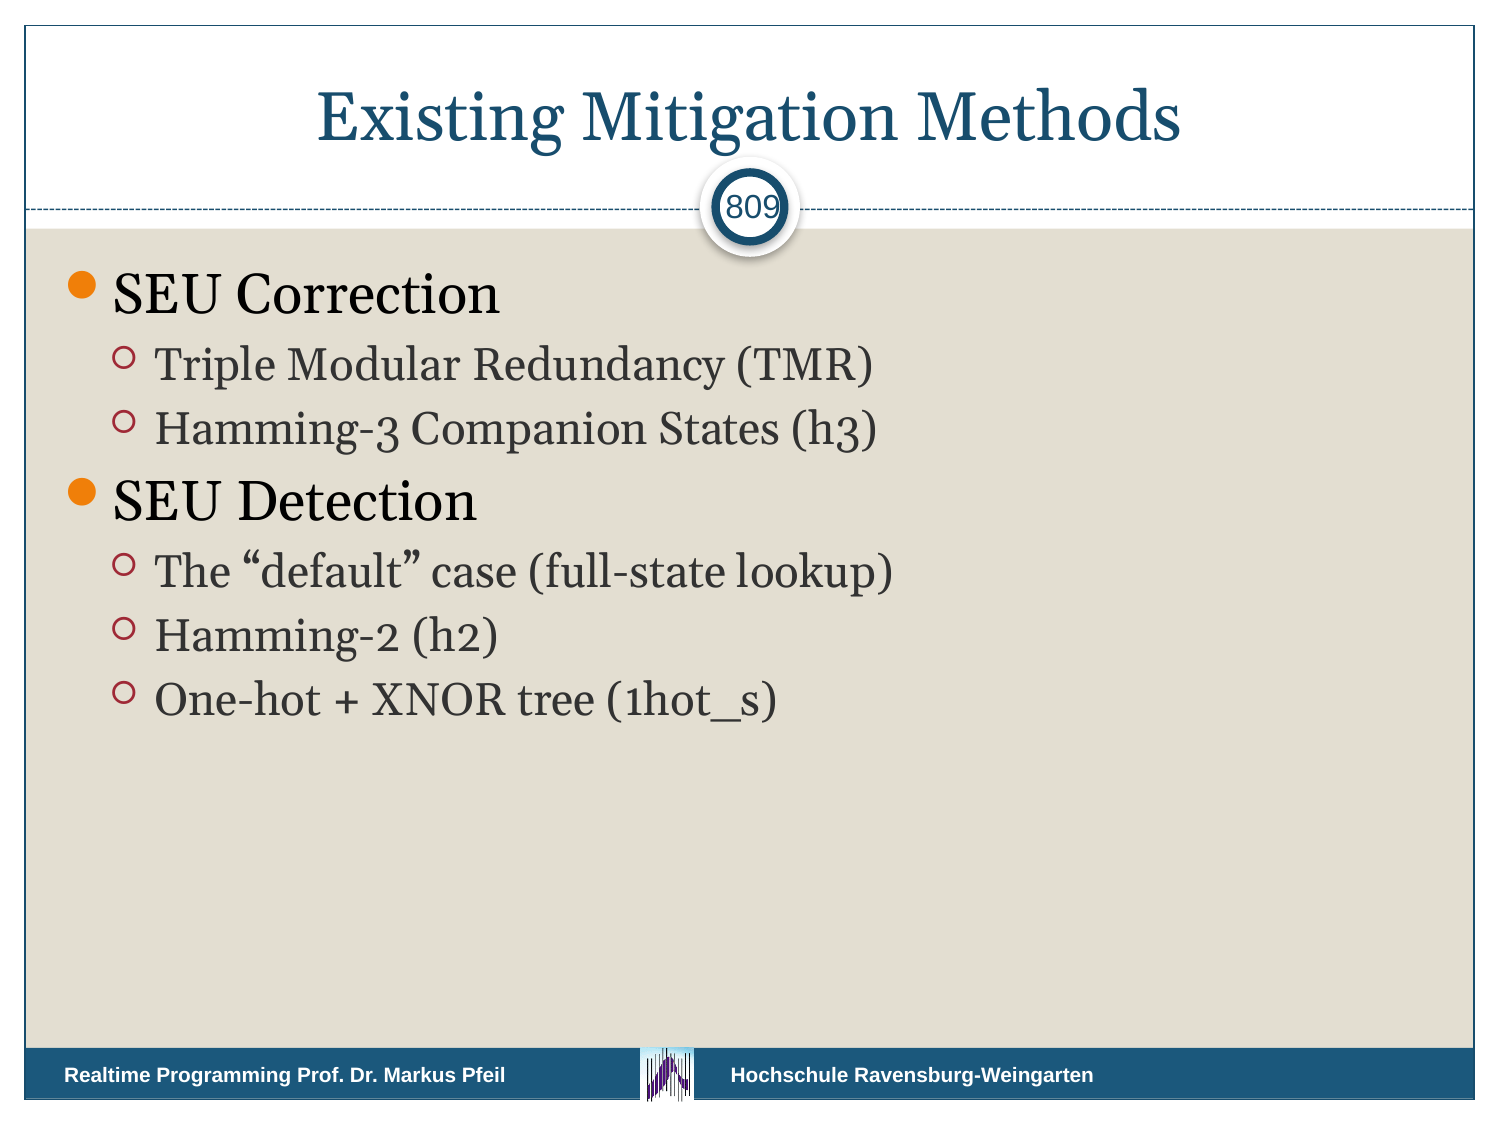

# Existing Mitigation Methods
809
SEU Correction
Triple Modular Redundancy (TMR)
Hamming-3 Companion States (h3)
SEU Detection
The “default” case (full-state lookup)
Hamming-2 (h2)
One-hot + XNOR tree (1hot_s)
Realtime Programming Prof. Dr. Markus Pfeil